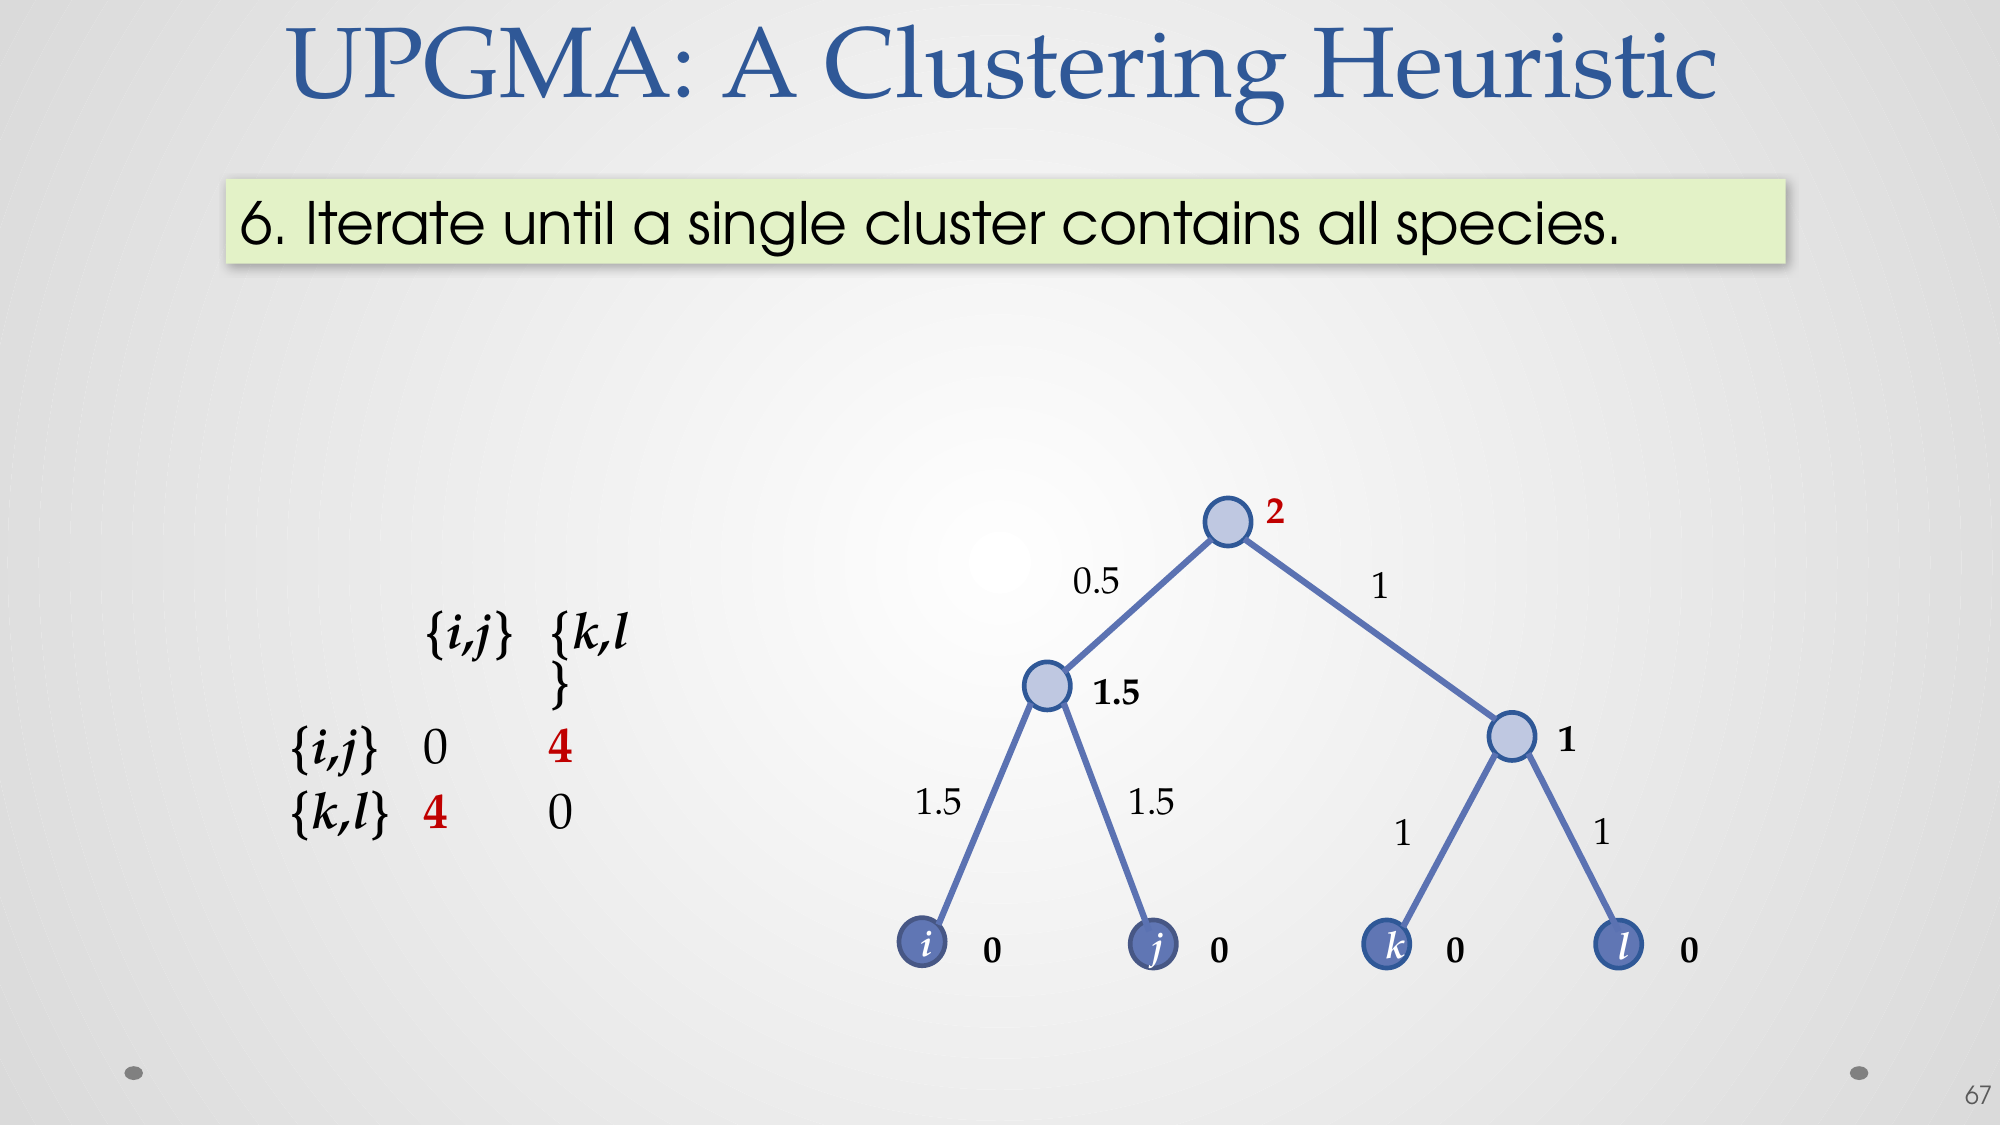

# UPGMA: A Clustering Heuristic
6. Iterate until a single cluster contains all species.
2

0.5
1
|  | {i,j} | {k,l} |
| --- | --- | --- |
| {i,j} | 0 | 4 |
| {k,l} | 4 | 0 |
1.5

1

1.5
1.5
1
1
i
0
0
0
0
j
k
l
67